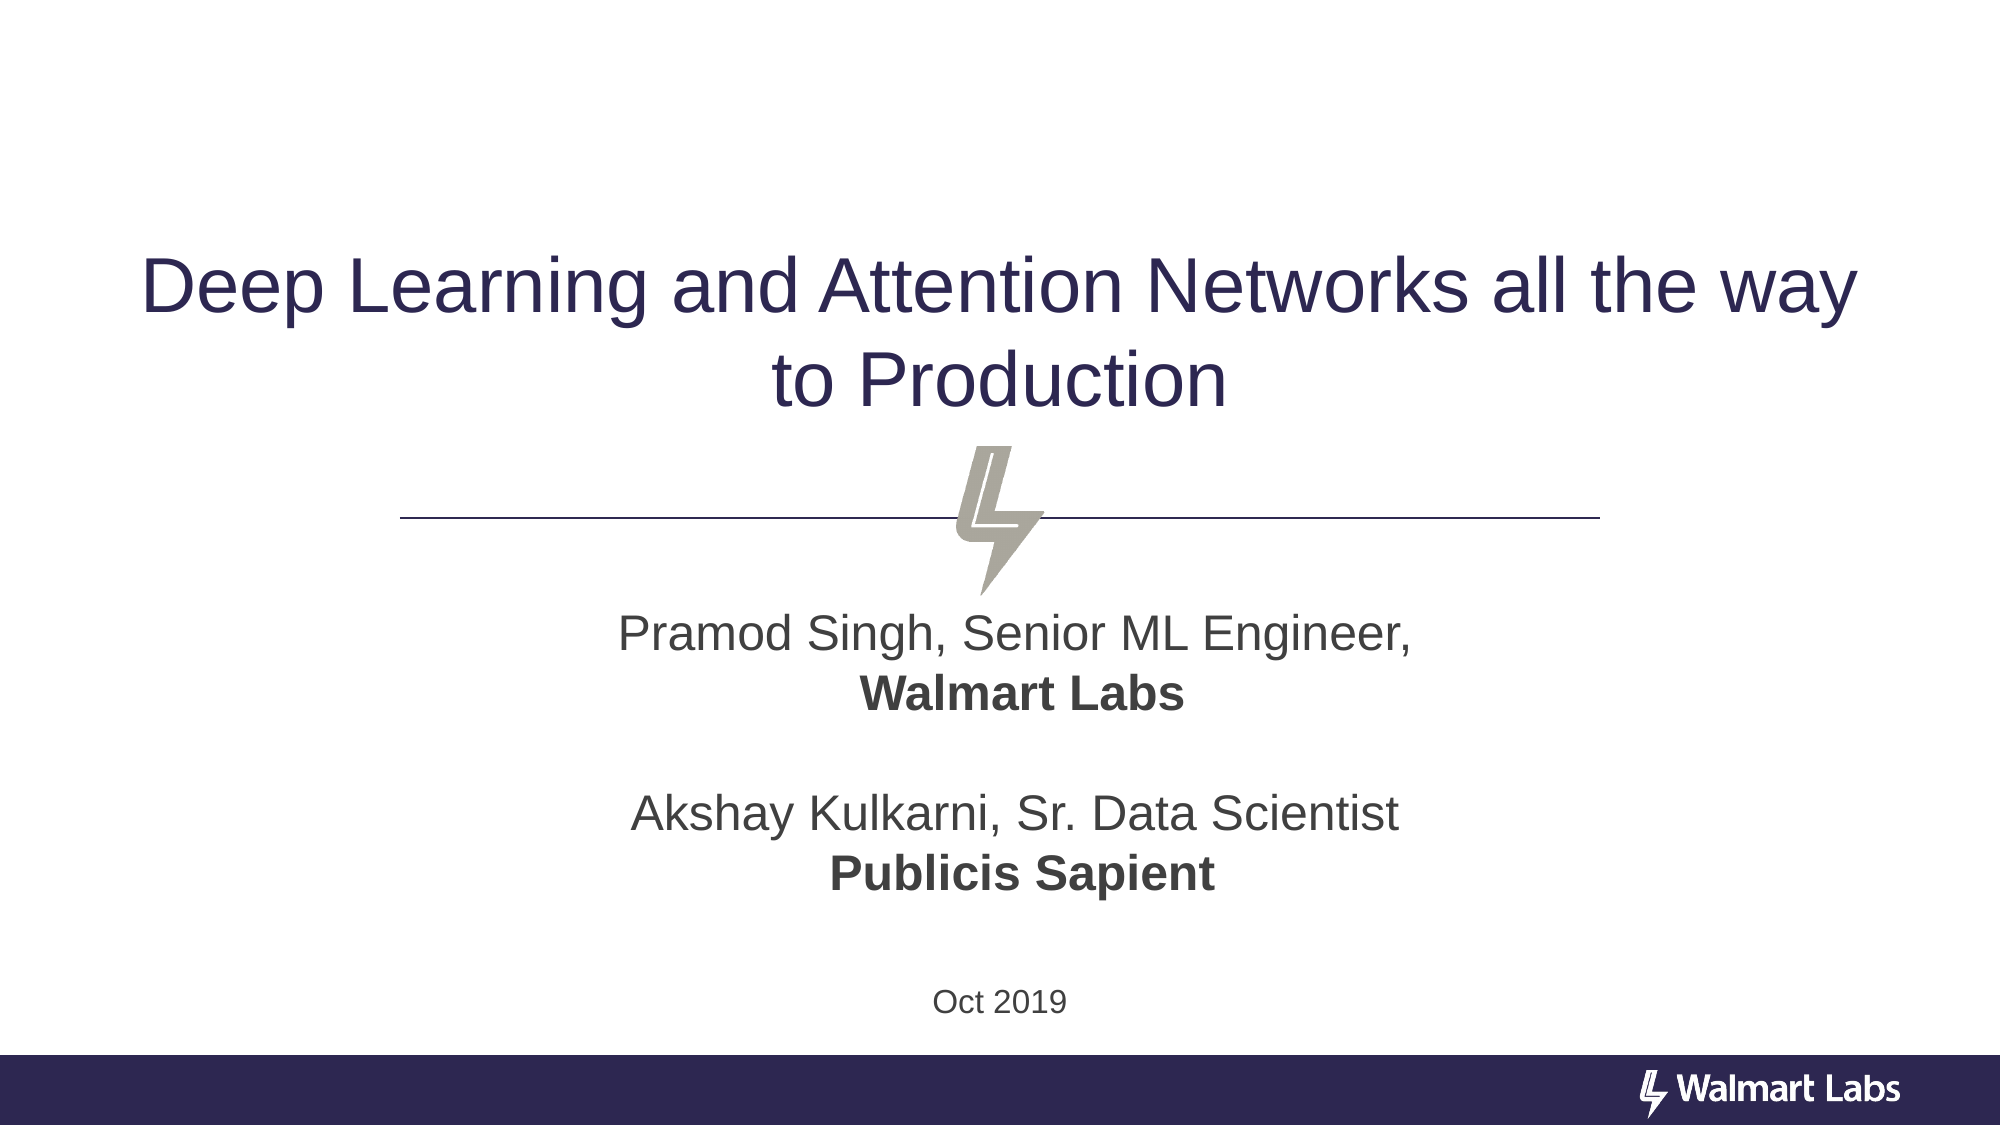

# Deep Learning and Attention Networks all the way to Production

Pramod Singh, Senior ML Engineer,
Walmart Labs

Akshay Kulkarni, Sr. Data Scientist
Publicis Sapient

Oct 2019